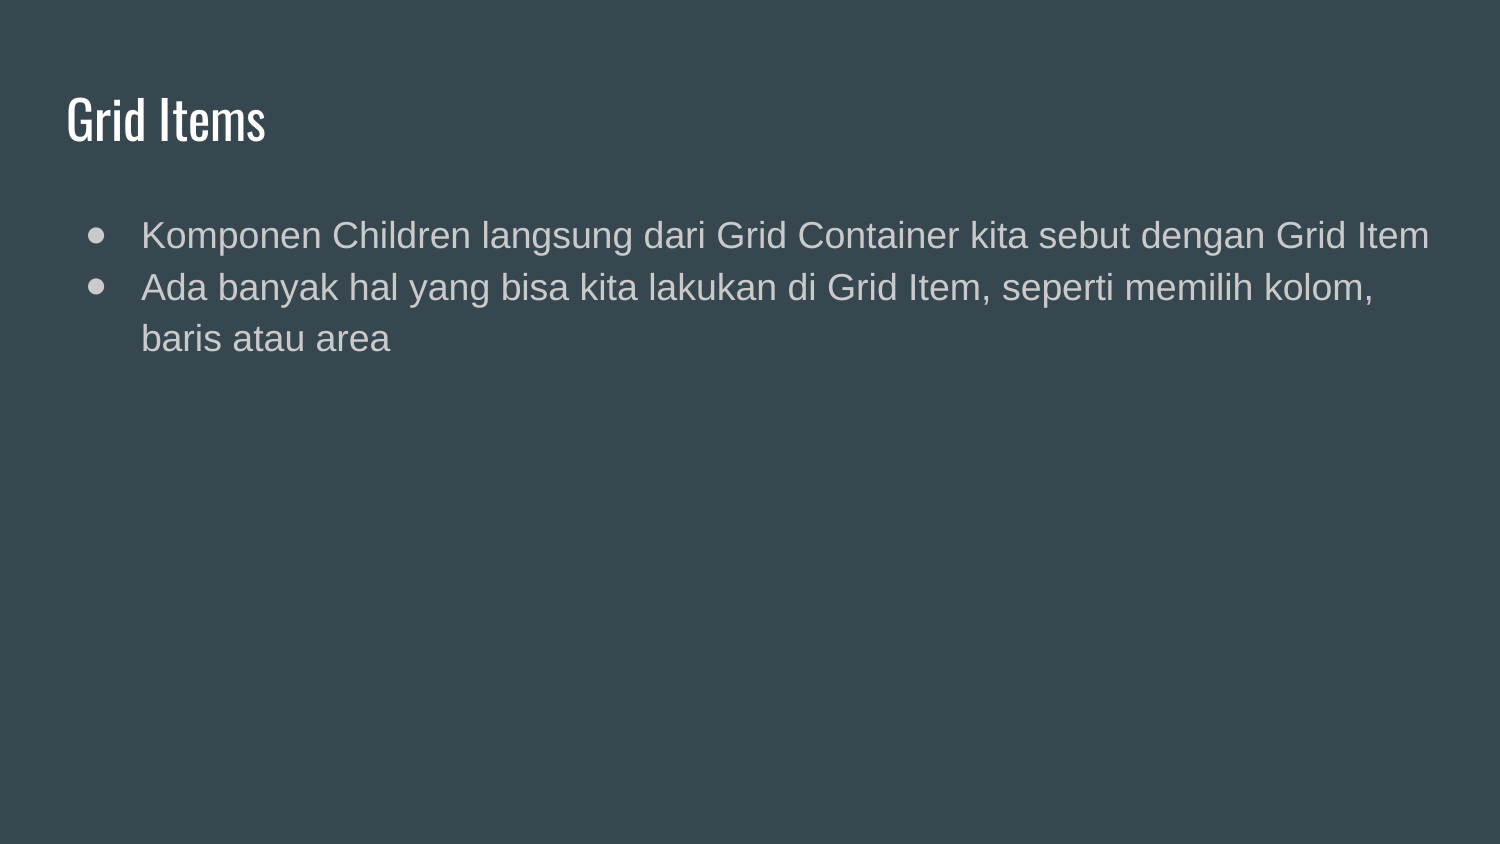

# Grid Items
Komponen Children langsung dari Grid Container kita sebut dengan Grid Item
Ada banyak hal yang bisa kita lakukan di Grid Item, seperti memilih kolom, baris atau area